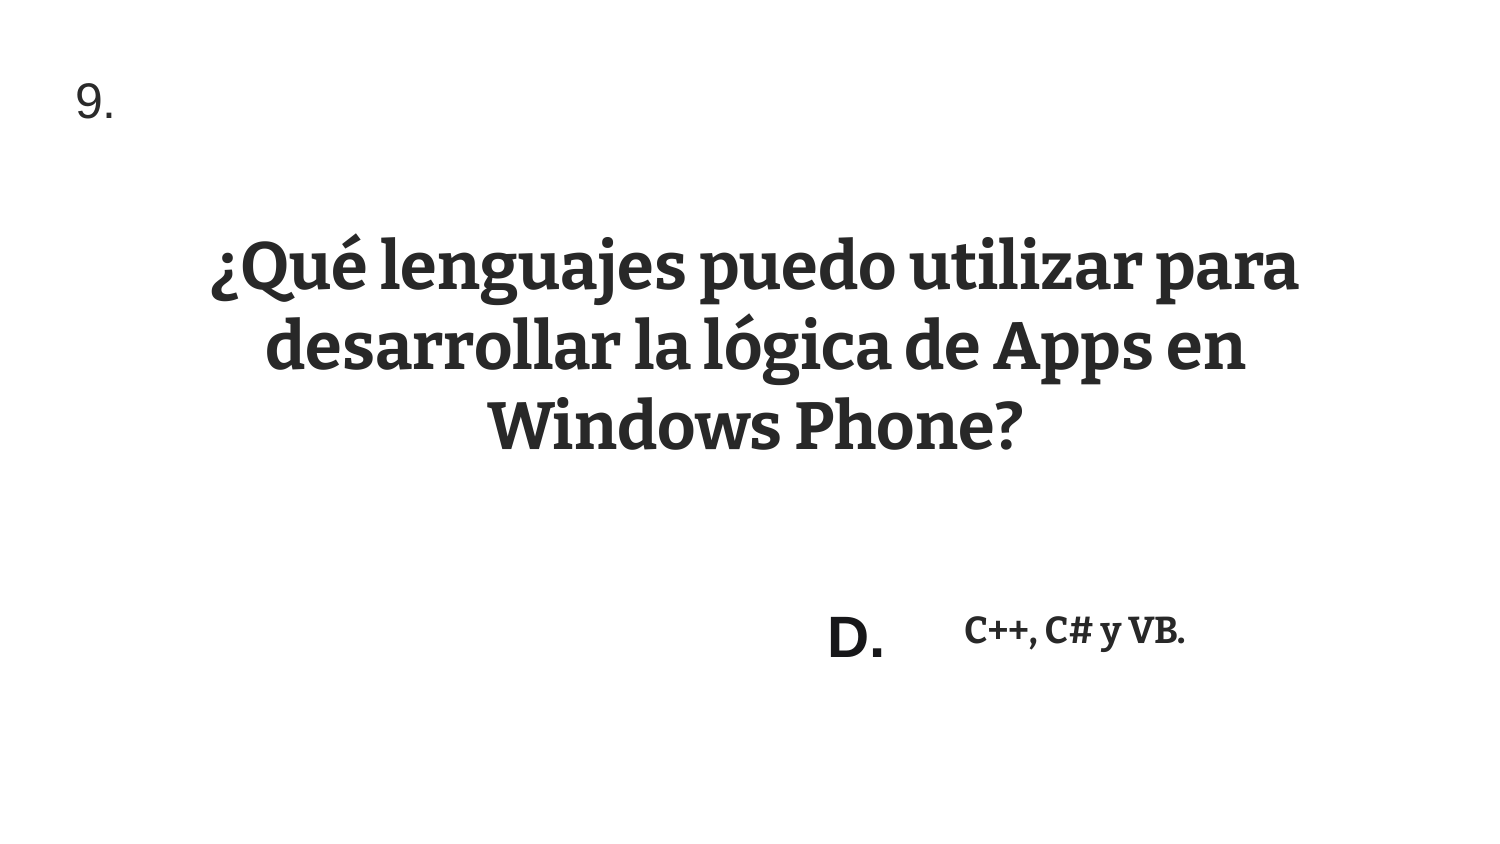

9.
¿Qué lenguajes puedo utilizar para desarrollar la lógica de Apps en Windows Phone?

D.
C++, C# y VB.